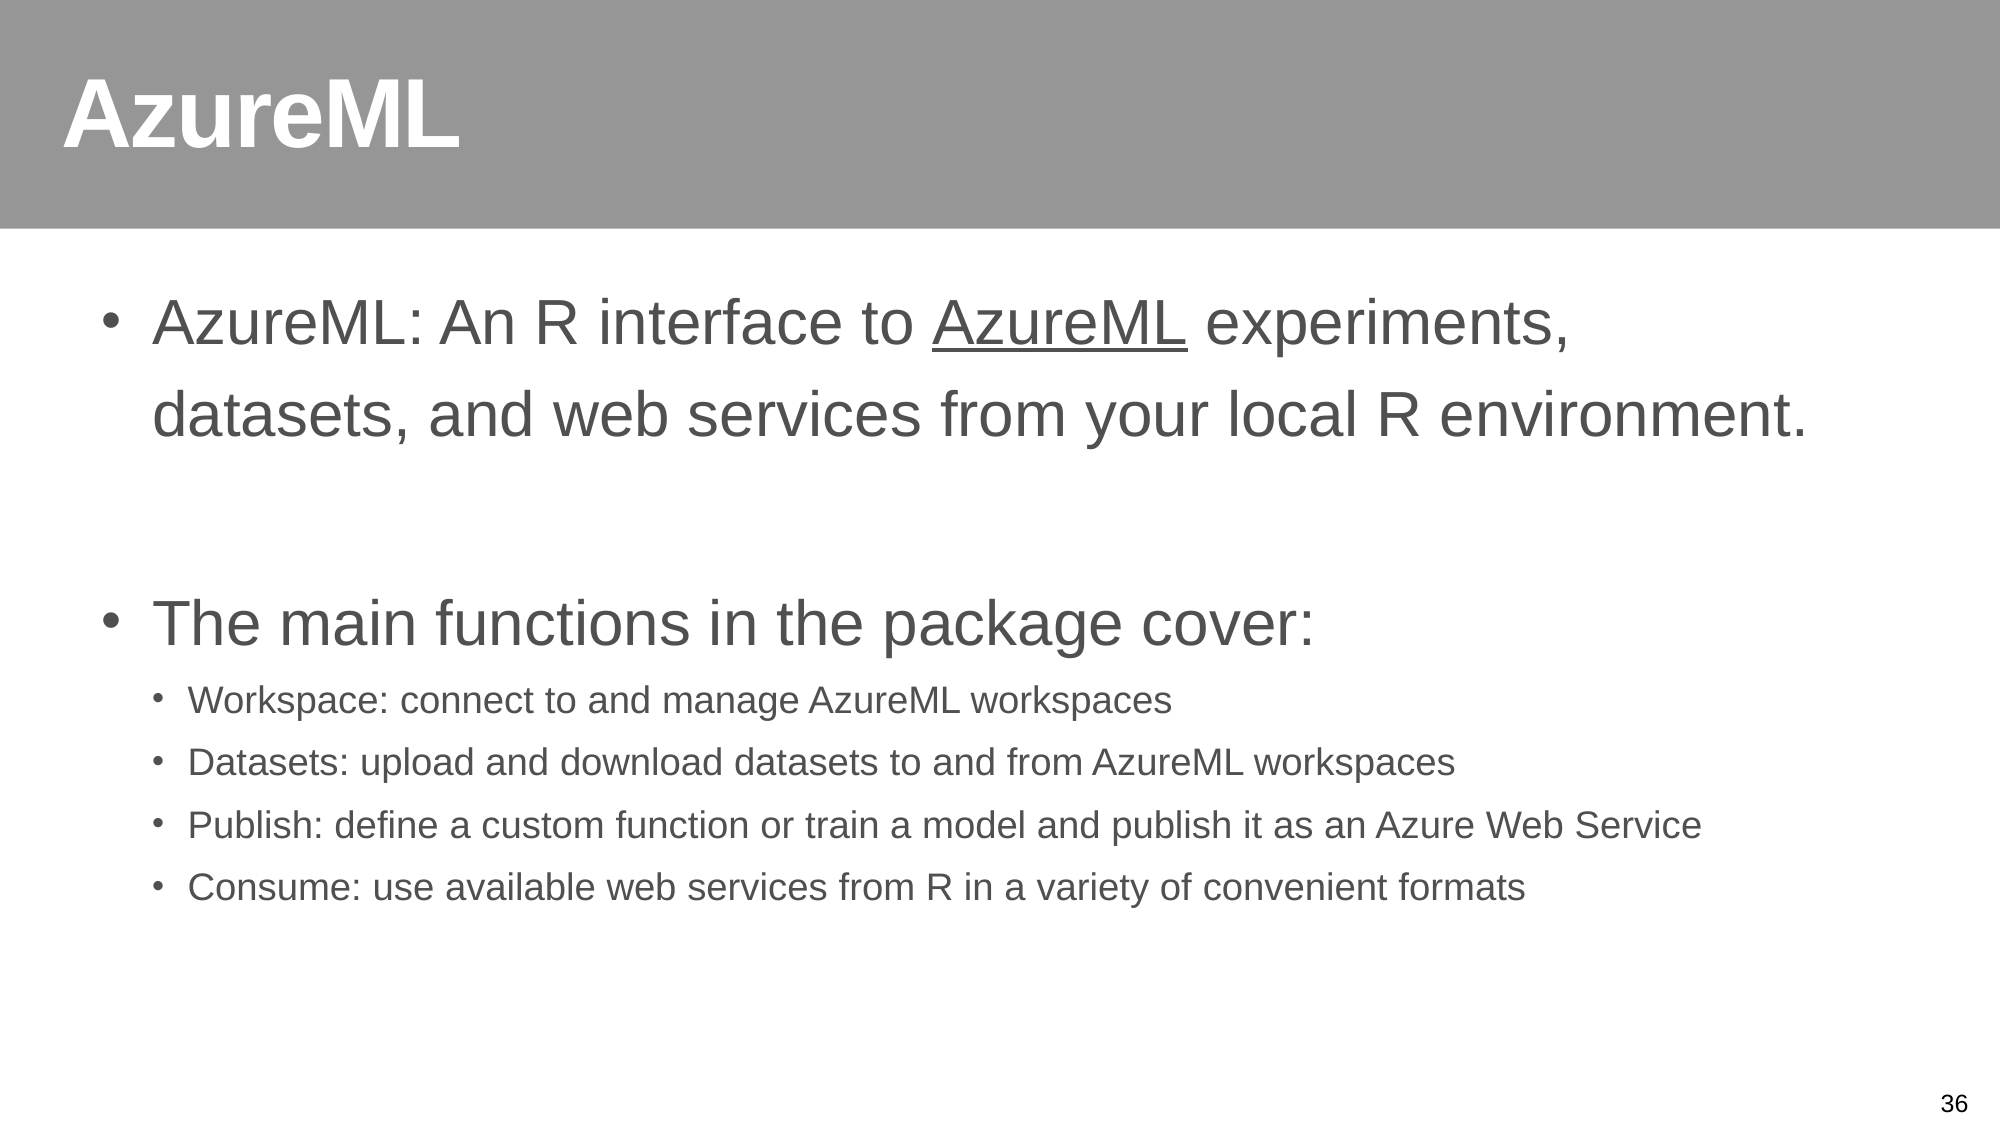

AzureML
AzureML: An R interface to AzureML experiments, datasets, and web services from your local R environment.

The main functions in the package cover:
Workspace: connect to and manage AzureML workspaces
Datasets: upload and download datasets to and from AzureML workspaces
Publish: define a custom function or train a model and publish it as an Azure Web Service
Consume: use available web services from R in a variety of convenient formats
36